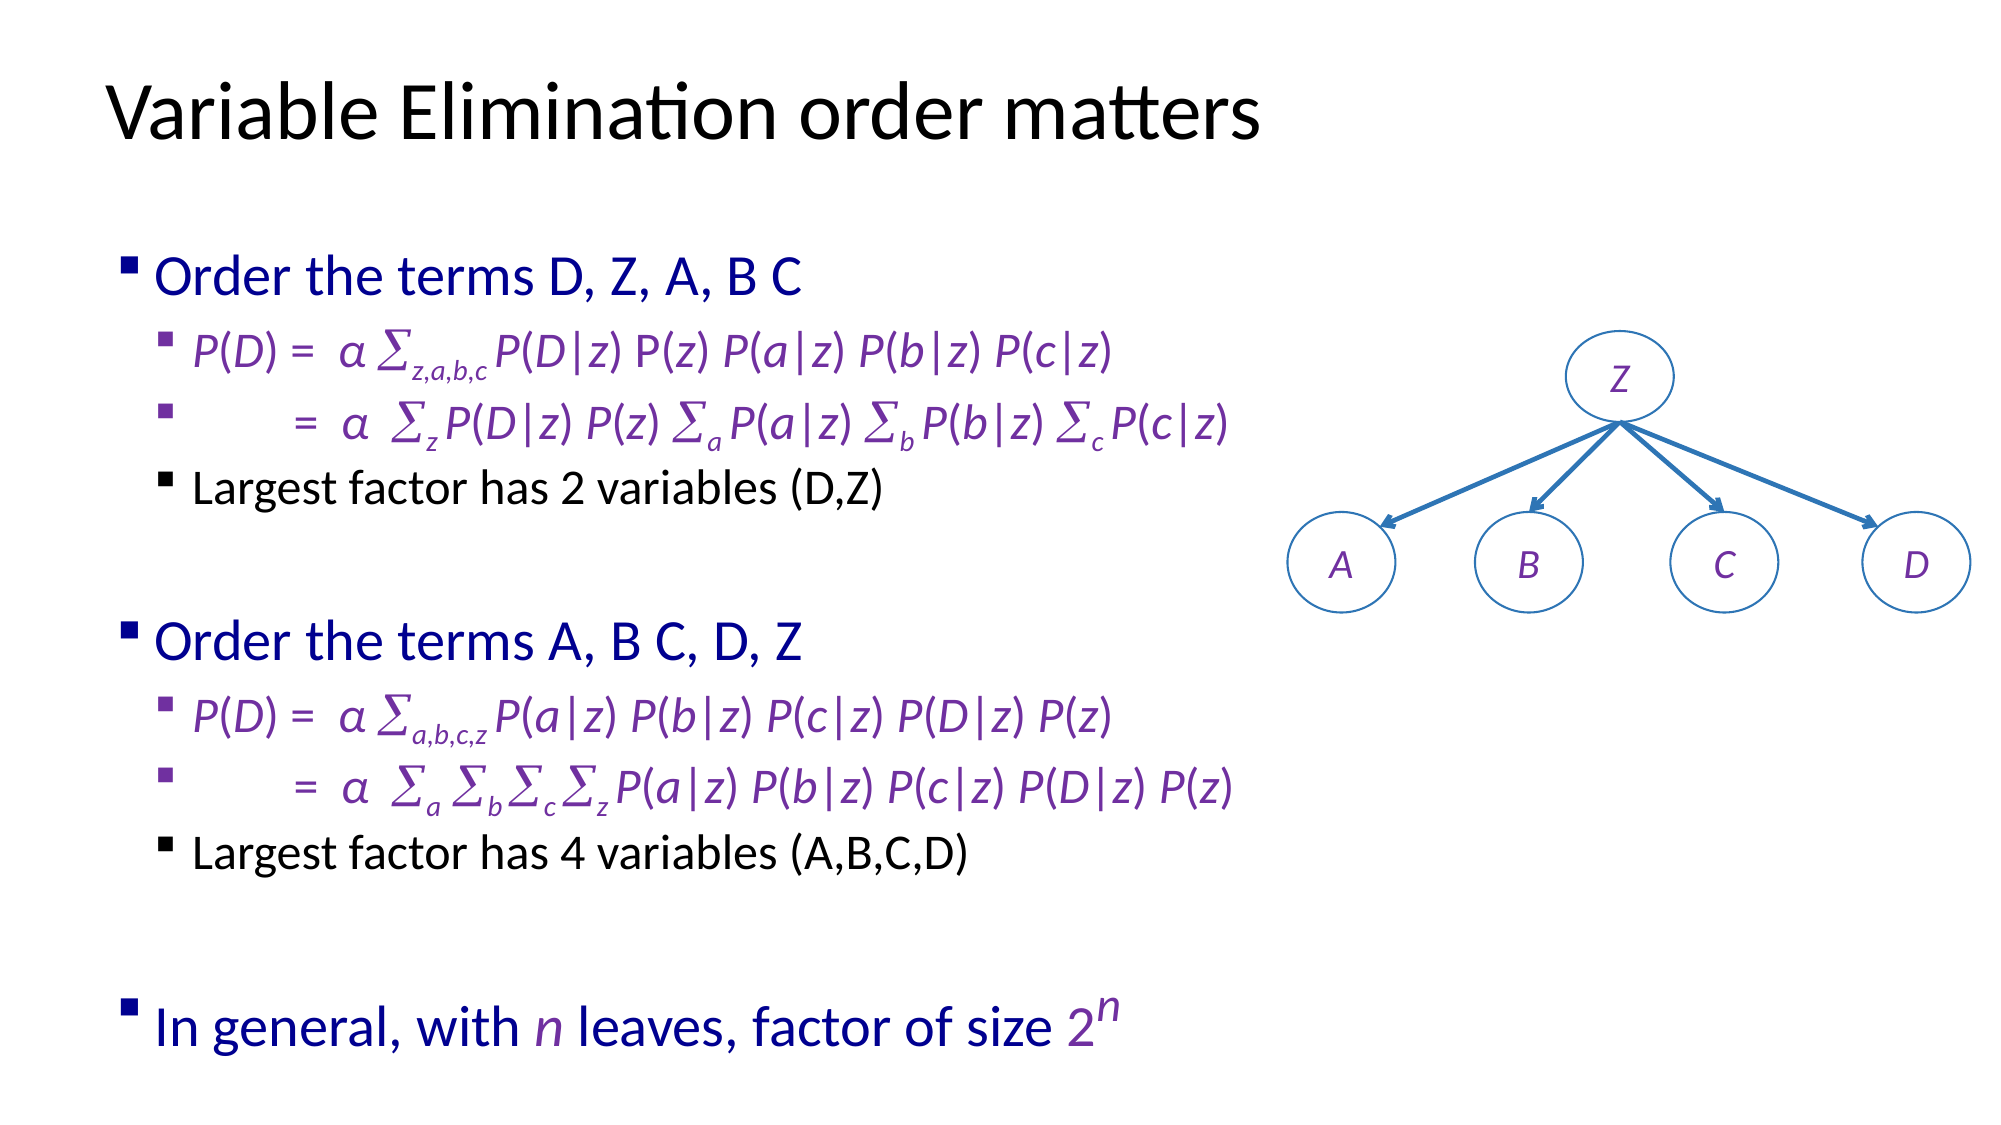

# Variable Elimination order matters
Order the terms D, Z, A, B C
P(D) =  α ∑z,a,b,c P(D|z) P(z) P(a|z) P(b|z) P(c|z)
         =  α  ∑z P(D|z) P(z) ∑a P(a|z) ∑b P(b|z) ∑c P(c|z)
Largest factor has 2 variables (D,Z)

Order the terms A, B C, D, Z
P(D) =  α ∑a,b,c,z P(a|z) P(b|z) P(c|z) P(D|z) P(z)
         =  α  ∑a ∑b ∑c ∑z P(a|z) P(b|z) P(c|z) P(D|z) P(z)
Largest factor has 4 variables (A,B,C,D)

In general, with n leaves, factor of size 2n
Z
A
B
C
D